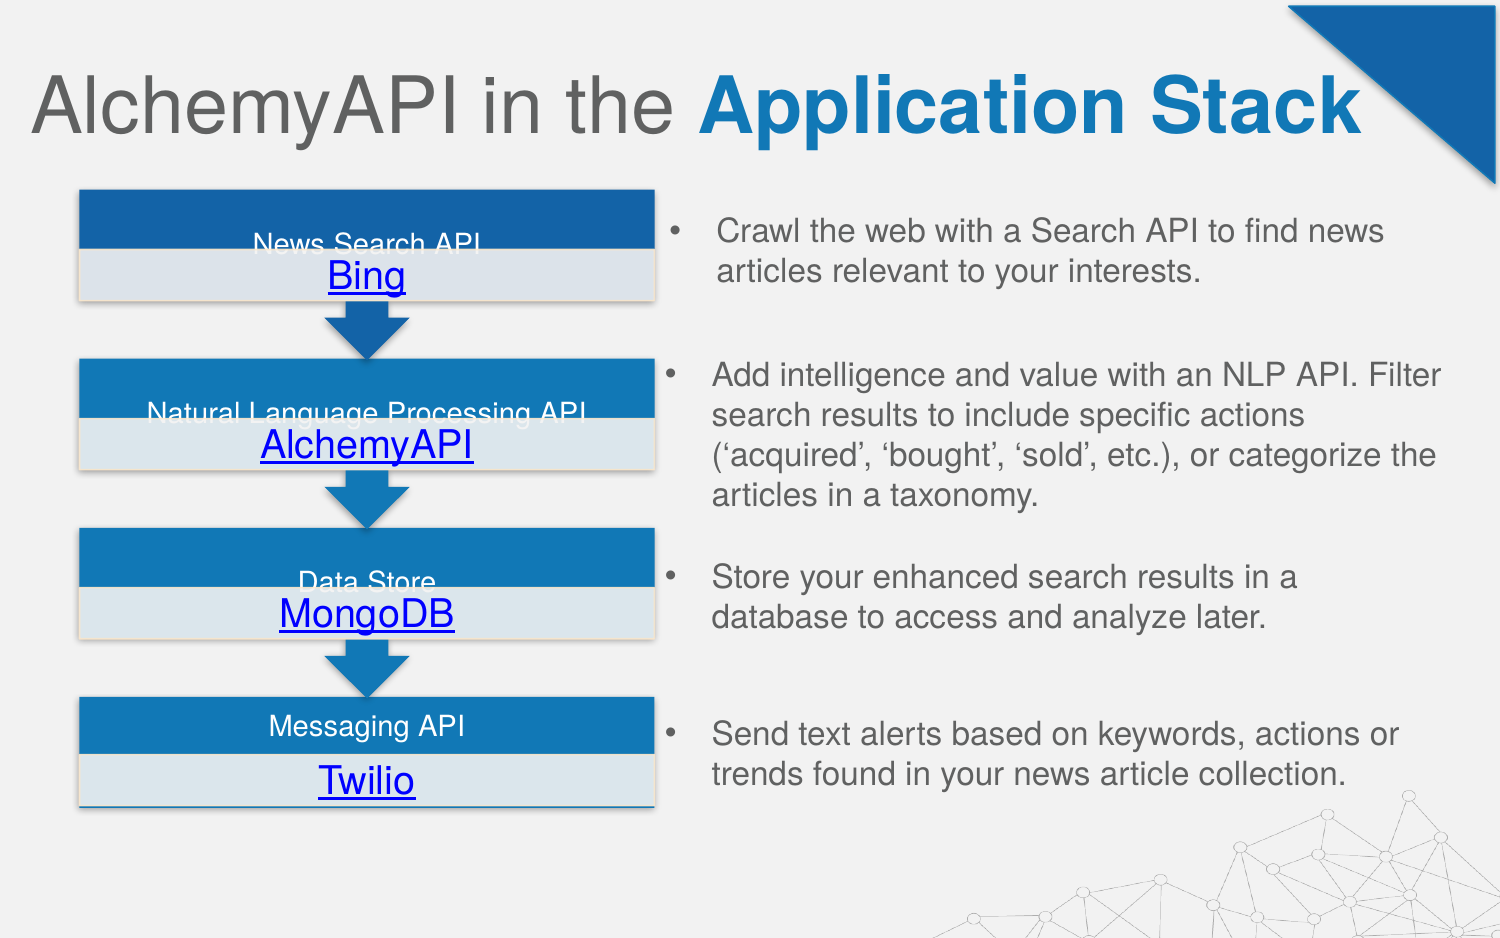

AlchemyAPI in the Application Stack
Messaging API
Twilio
Data Store
MongoDB
Natural Language Processing API
AlchemyAPI
News Search API
Bing
Crawl the web with a Search API to find news articles relevant to your interests.
Add intelligence and value with an NLP API. Filter search results to include specific actions (‘acquired’, ‘bought’, ‘sold’, etc.), or categorize the articles in a taxonomy.
Store your enhanced search results in a database to access and analyze later.
Send text alerts based on keywords, actions or trends found in your news article collection.